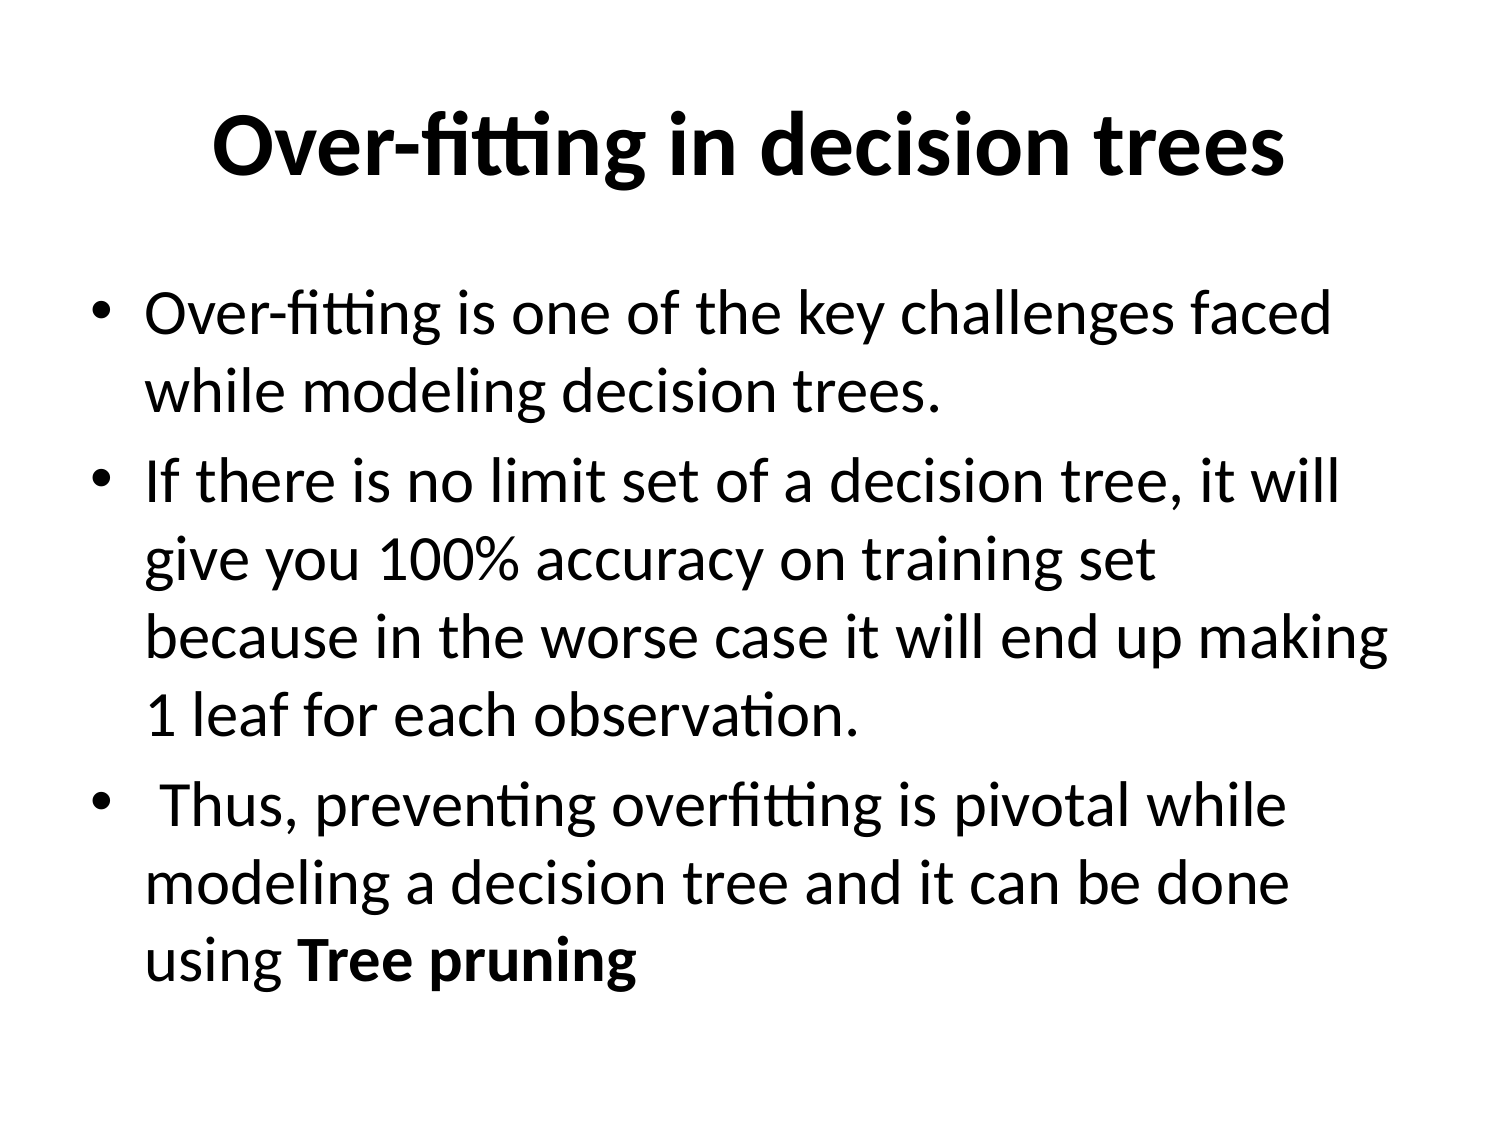

# Over-fitting in decision trees
Over-fitting is one of the key challenges faced while modeling decision trees.
If there is no limit set of a decision tree, it will give you 100% accuracy on training set because in the worse case it will end up making 1 leaf for each observation.
 Thus, preventing overfitting is pivotal while modeling a decision tree and it can be done using Tree pruning